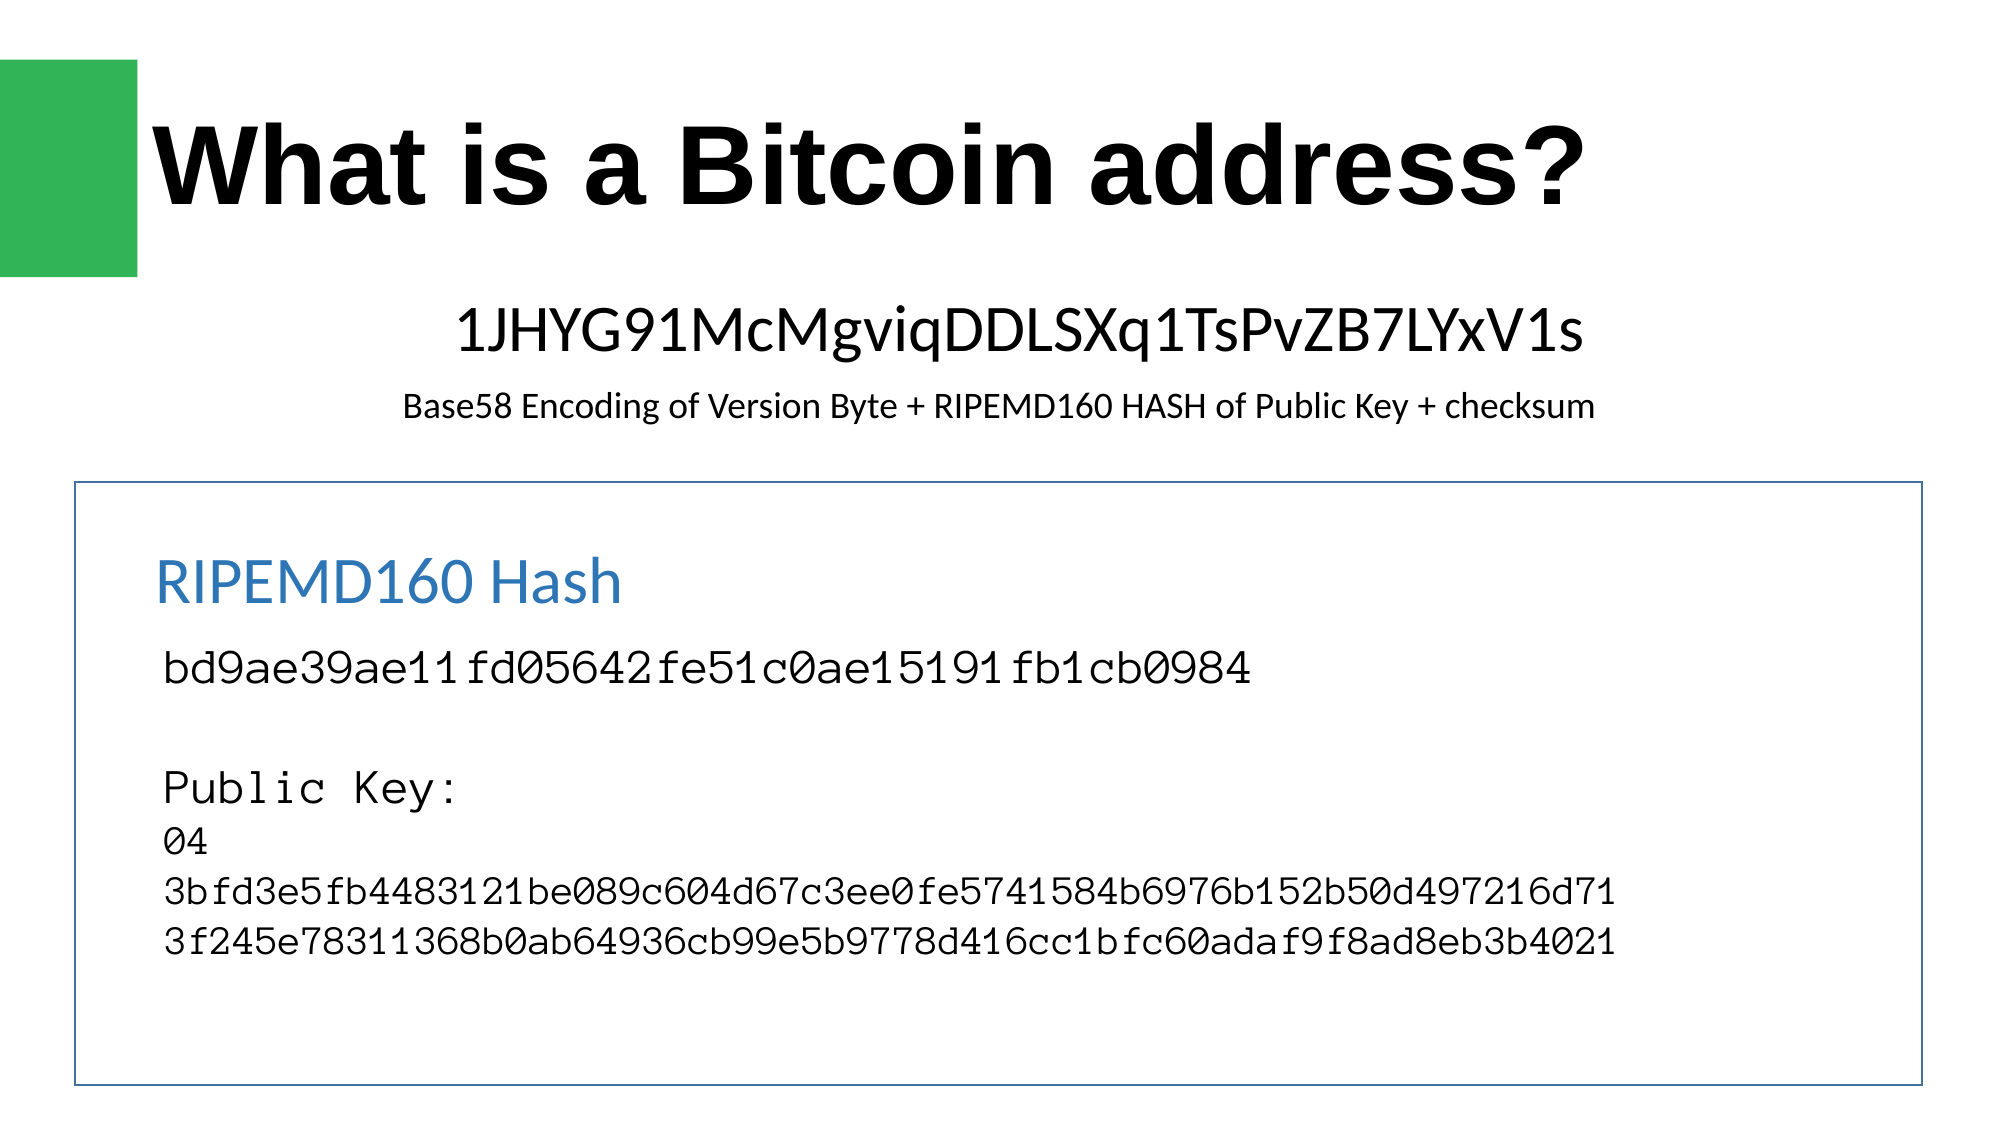

# What is a Bitcoin address?
1JHYG91McMgviqDDLSXq1TsPvZB7LYxV1s
Base58 Encoding of Version Byte + RIPEMD160 HASH of Public Key + checksum

RIPEMD160 Hash

bd9ae39ae11fd05642fe51c0ae15191fb1cb0984
Public Key:
04
3bfd3e5fb4483121be089c604d67c3ee0fe5741584b6976b152b50d497216d71
3f245e78311368b0ab64936cb99e5b9778d416cc1bfc60adaf9f8ad8eb3b4021